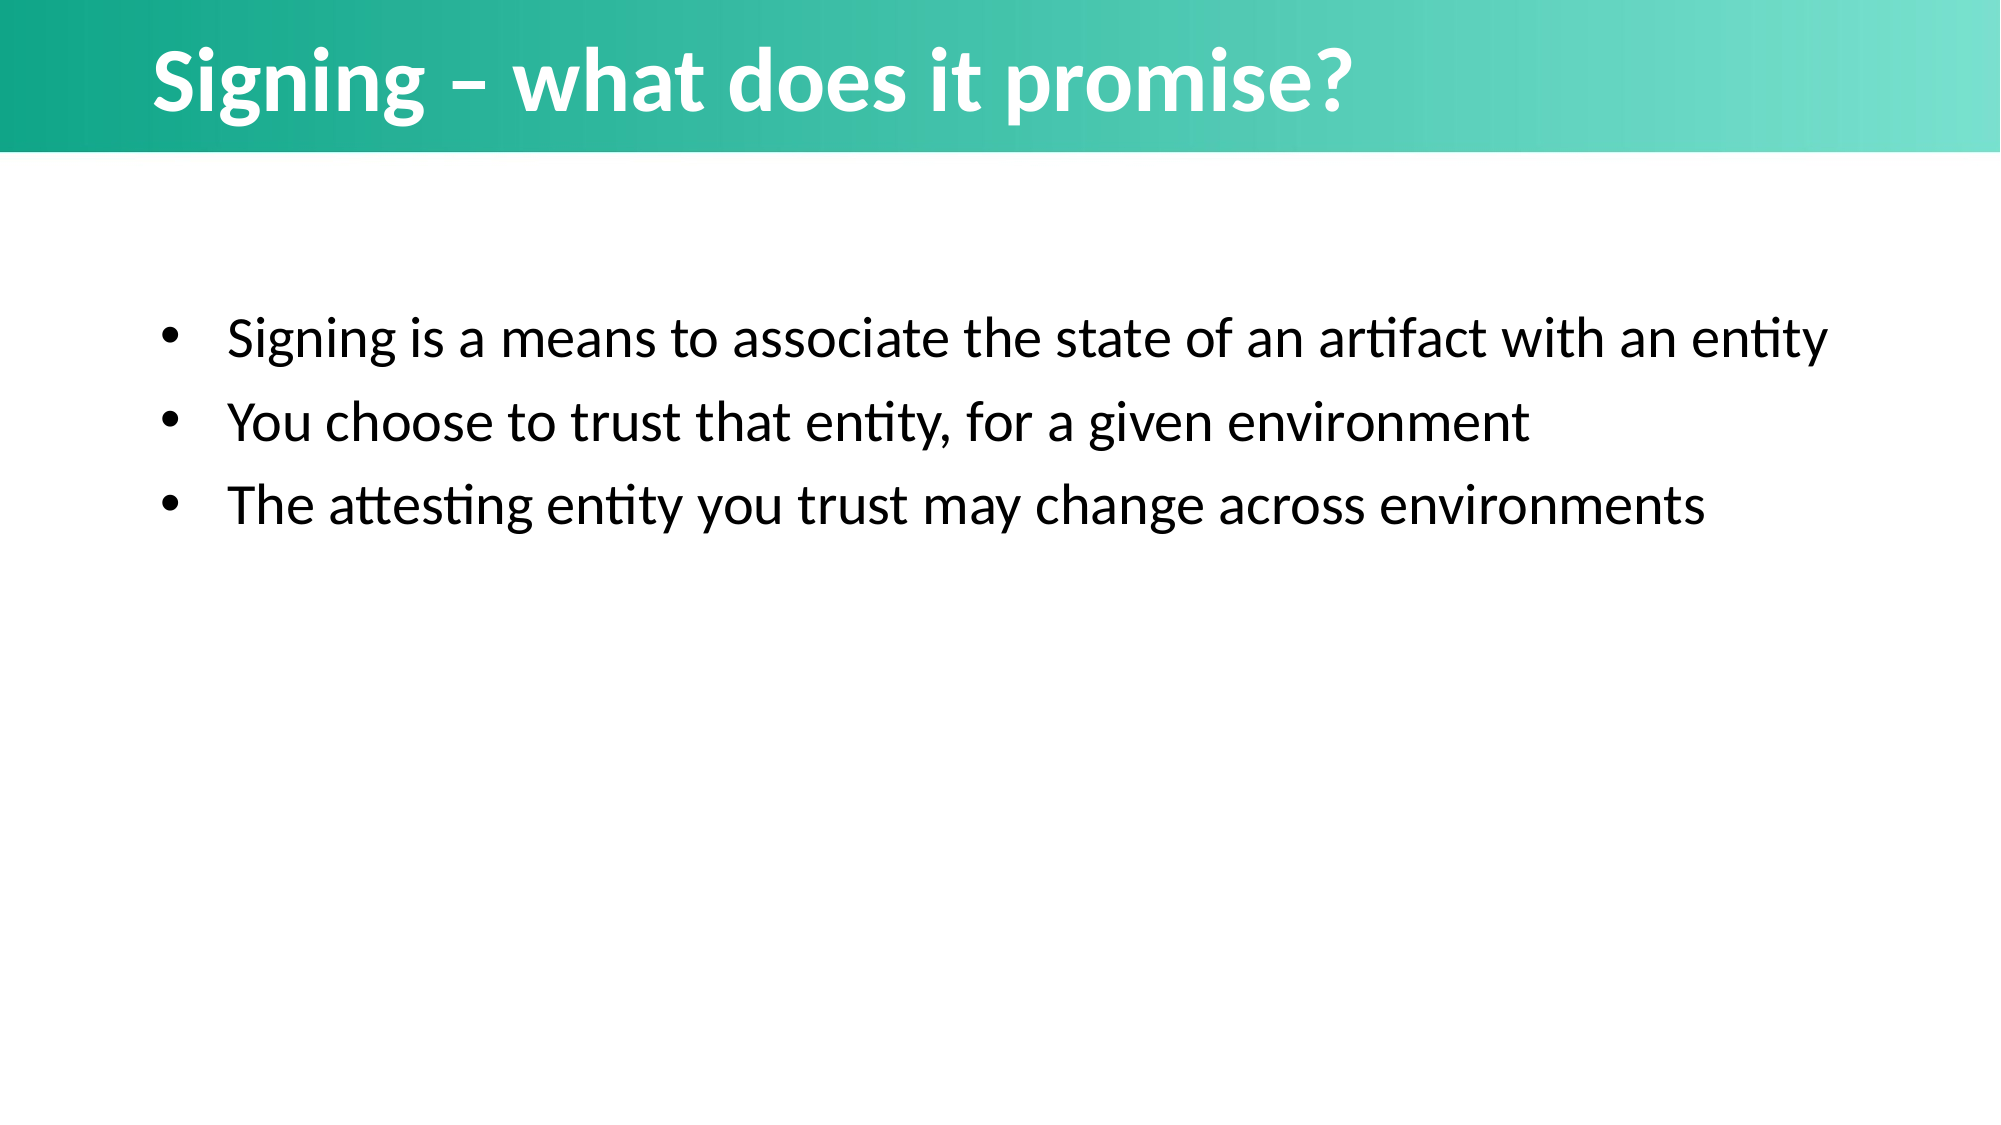

# Signing – what does it promise?
Signing is a means to associate the state of an artifact with an entity
You choose to trust that entity, for a given environment
The attesting entity you trust may change across environments